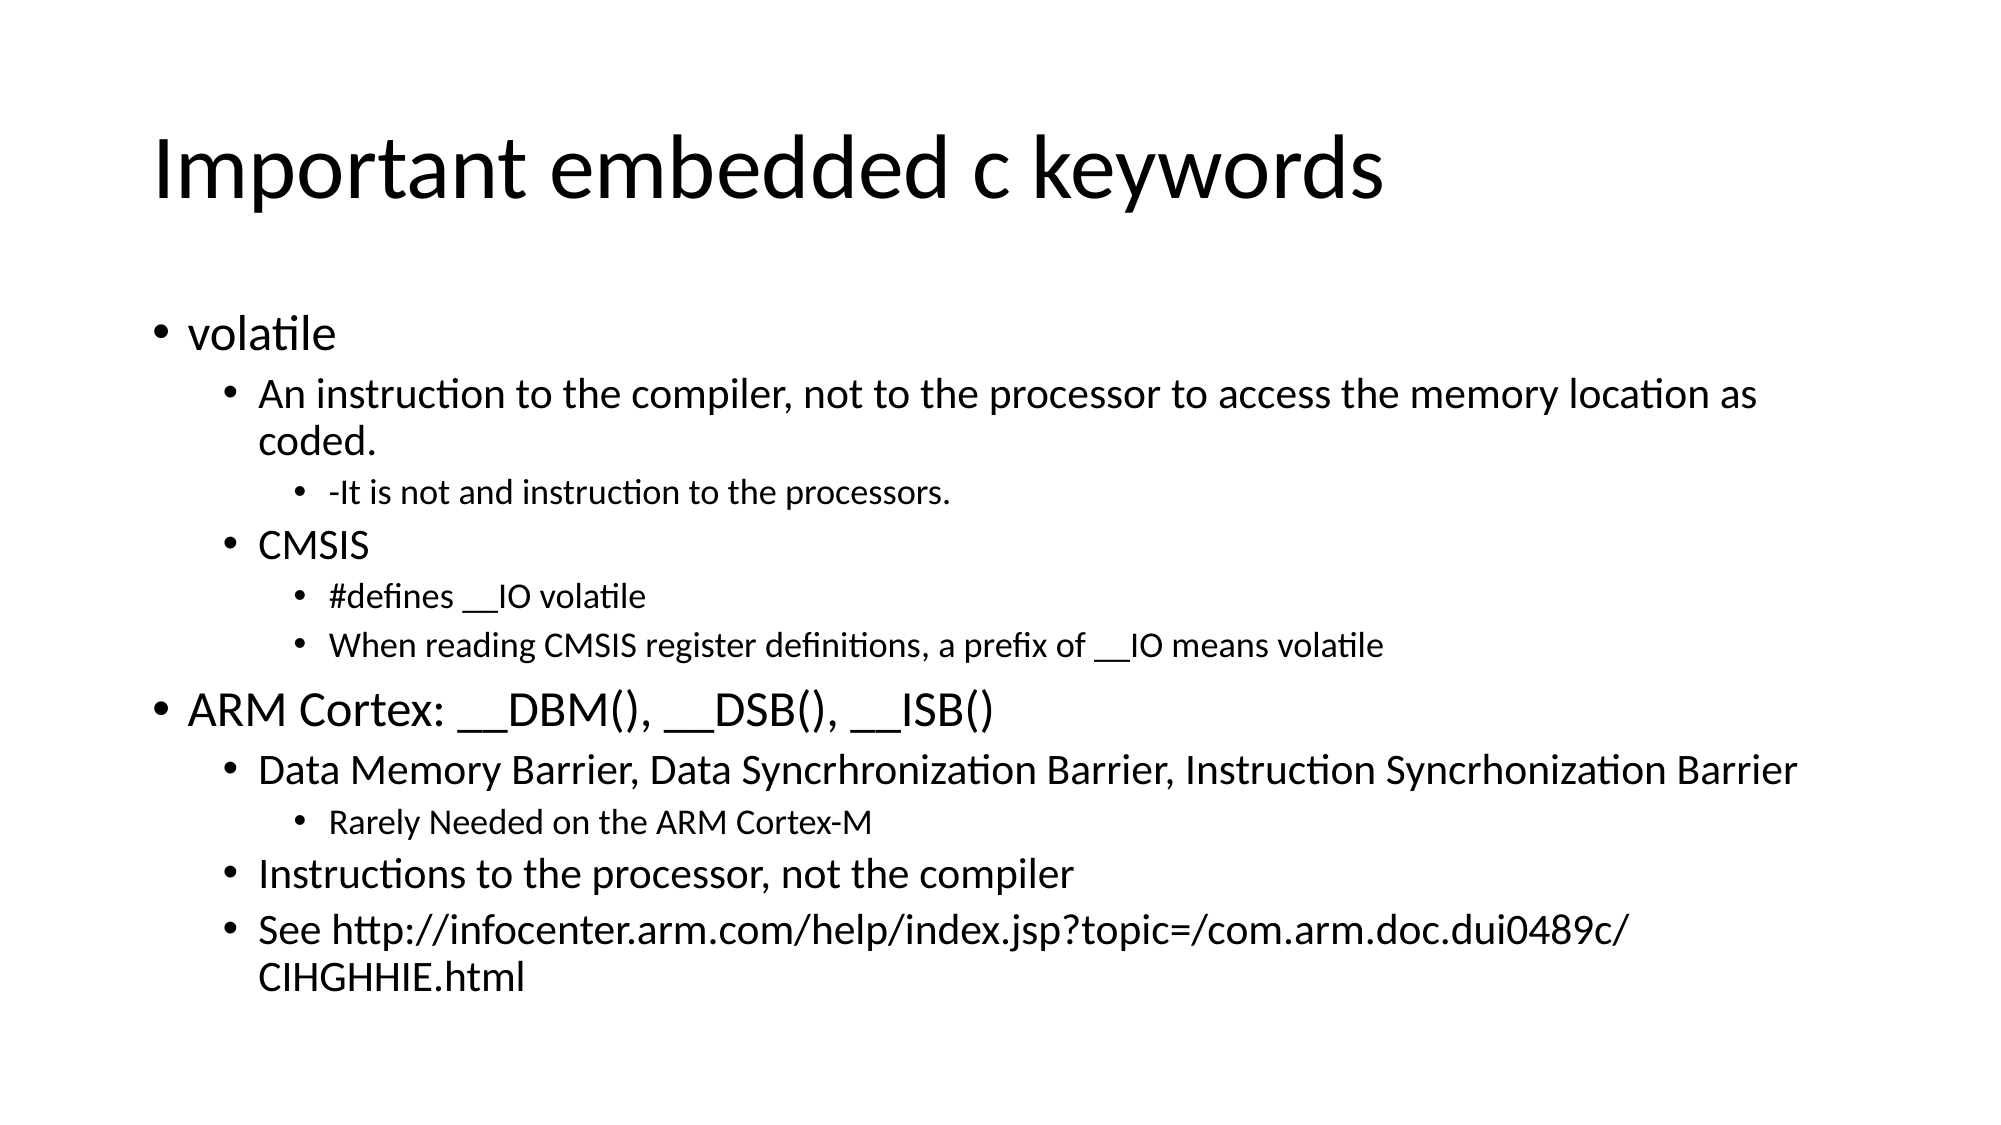

# Important embedded c keywords
volatile
An instruction to the compiler, not to the processor to access the memory location as coded.
-It is not and instruction to the processors.
CMSIS
#defines __IO volatile
When reading CMSIS register definitions, a prefix of __IO means volatile
ARM Cortex: __DBM(), __DSB(), __ISB()
Data Memory Barrier, Data Syncrhronization Barrier, Instruction Syncrhonization Barrier
Rarely Needed on the ARM Cortex-M
Instructions to the processor, not the compiler
See http://infocenter.arm.com/help/index.jsp?topic=/com.arm.doc.dui0489c/CIHGHHIE.html